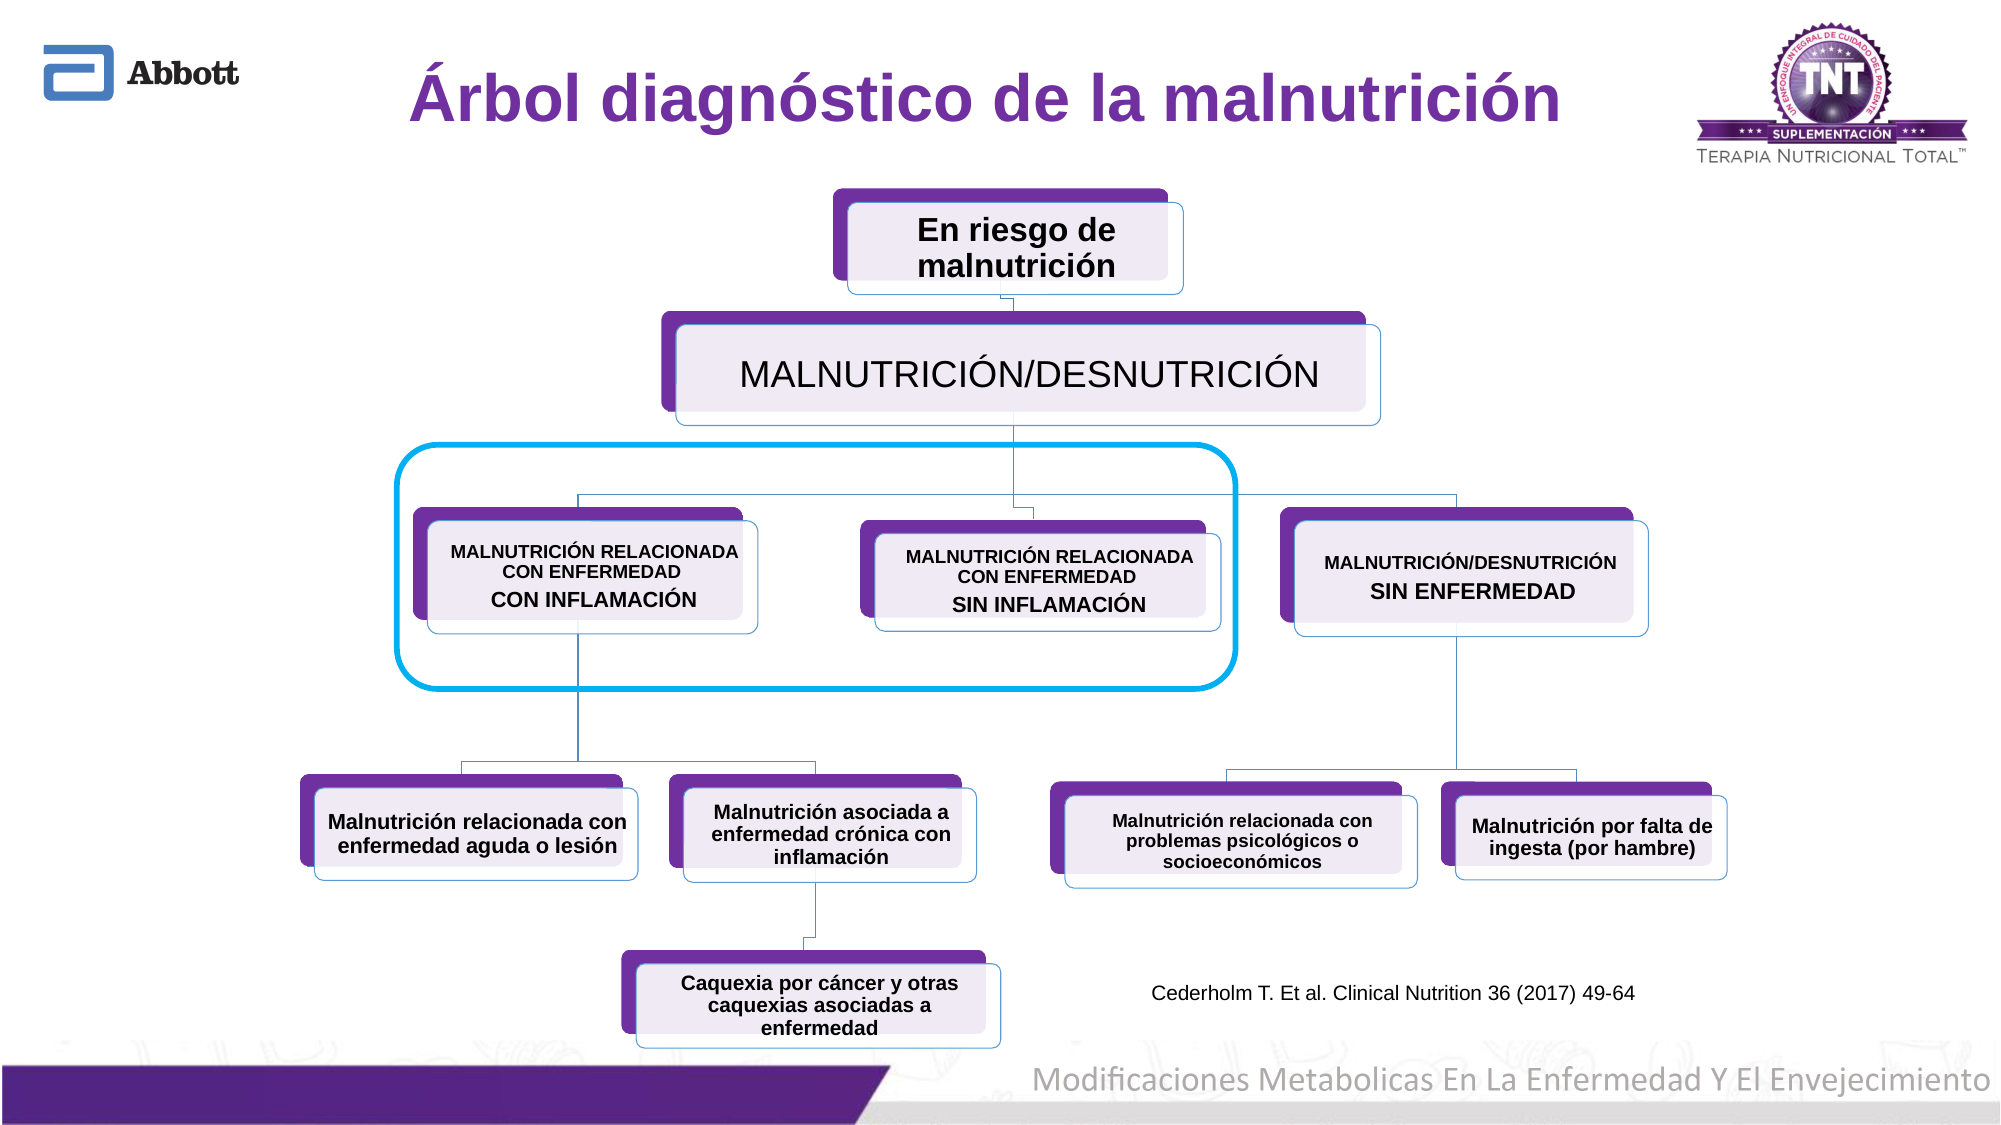

Árbol diagnóstico de la malnutrición
En riesgo de malnutrición
MALNUTRICIÓN/DESNUTRICIÓN
MALNUTRICIÓN RELACIONADA CON ENFERMEDAD
CON INFLAMACIÓN
Malnutrición relacionada con enfermedad aguda o lesión
Malnutrición asociada a enfermedad crónica con inflamación
Caquexia por cáncer y otras caquexias asociadas a enfermedad
MALNUTRICIÓN RELACIONADA CON ENFERMEDAD
SIN INFLAMACIÓN
MALNUTRICIÓN/DESNUTRICIÓN
SIN ENFERMEDAD
Malnutrición relacionada con problemas psicológicos o socioeconómicos
Malnutrición por falta de ingesta (por hambre)

Cederholm T. Et al. Clinical Nutrition 36 (2017) 49-64